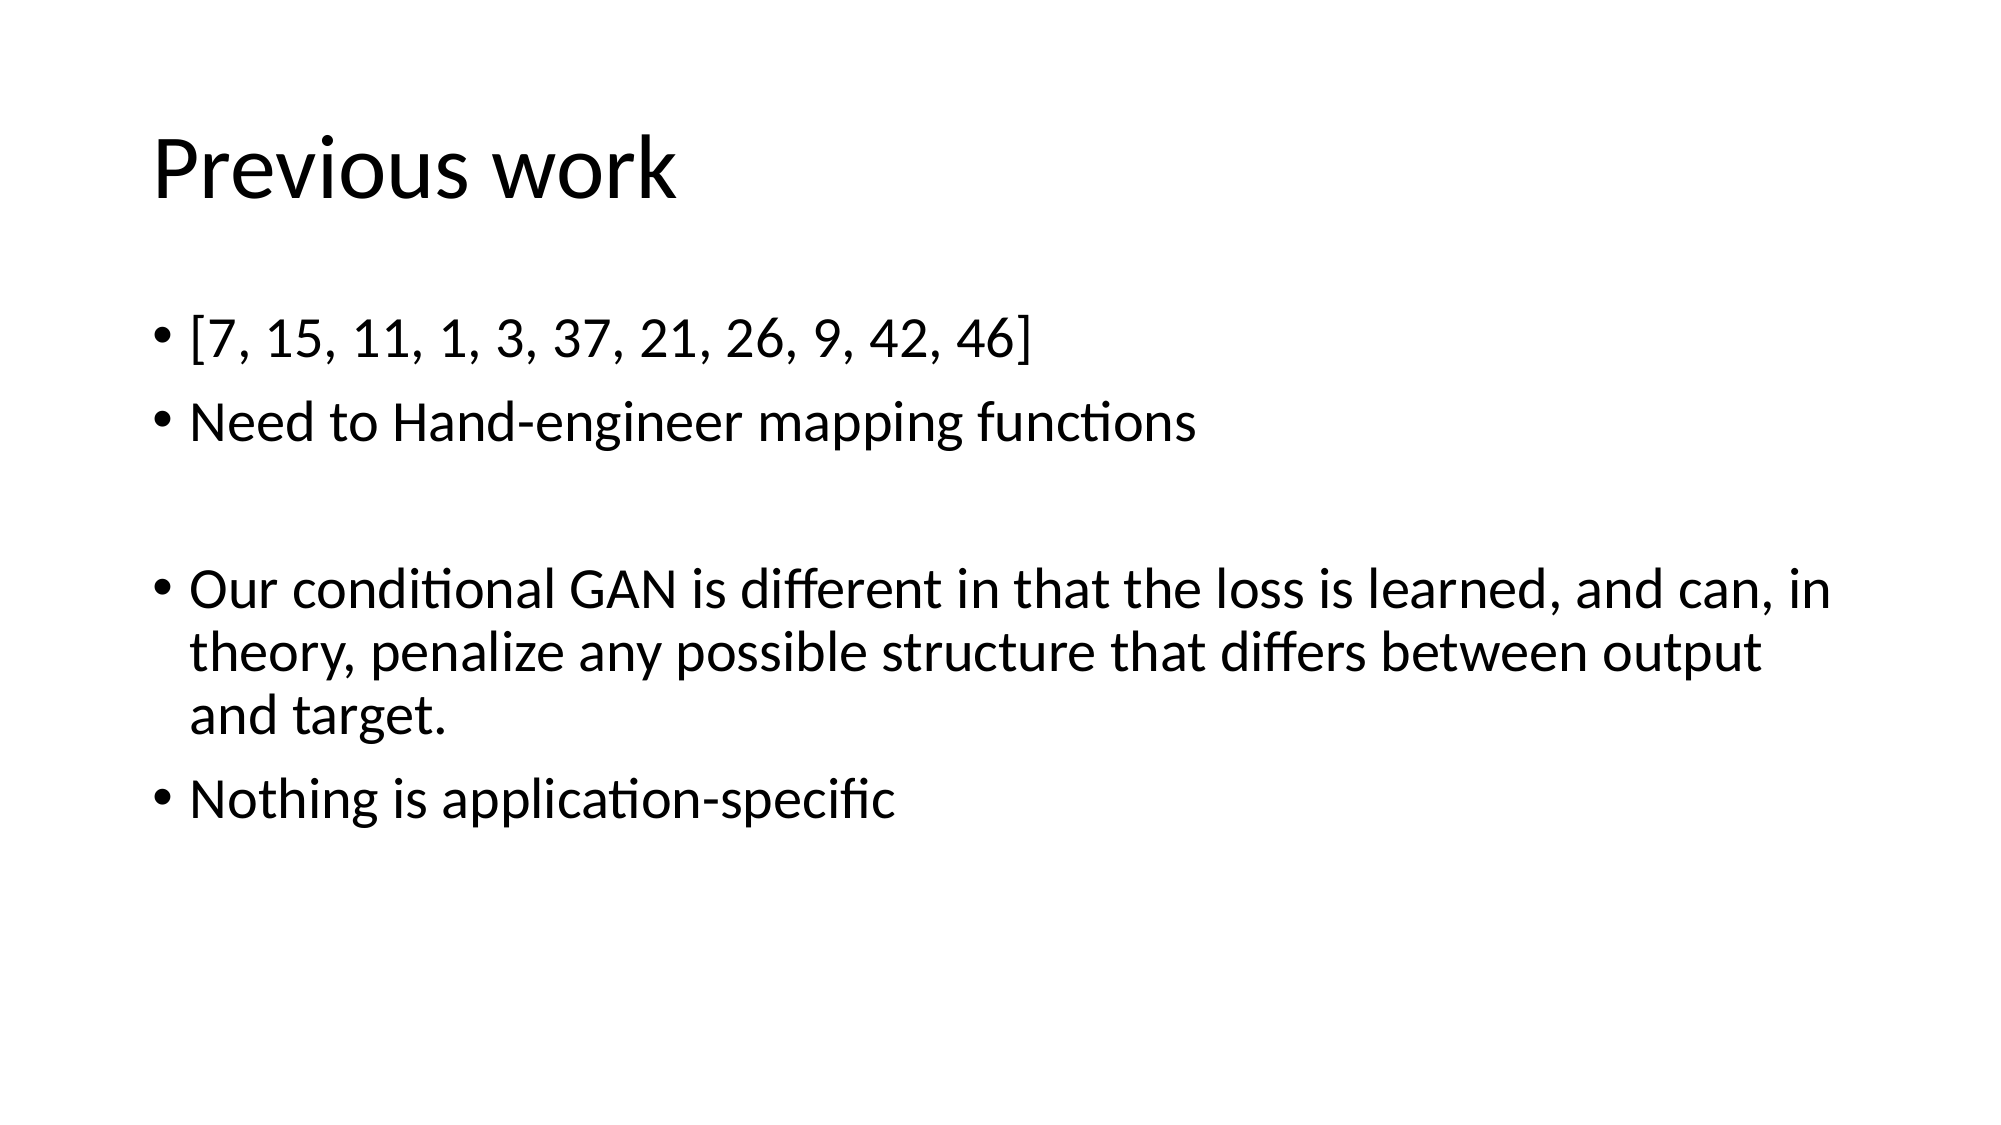

# Previous work
[7, 15, 11, 1, 3, 37, 21, 26, 9, 42, 46]
Need to Hand-engineer mapping functions

Our conditional GAN is different in that the loss is learned, and can, in theory, penalize any possible structure that differs between output and target.
Nothing is application-specific